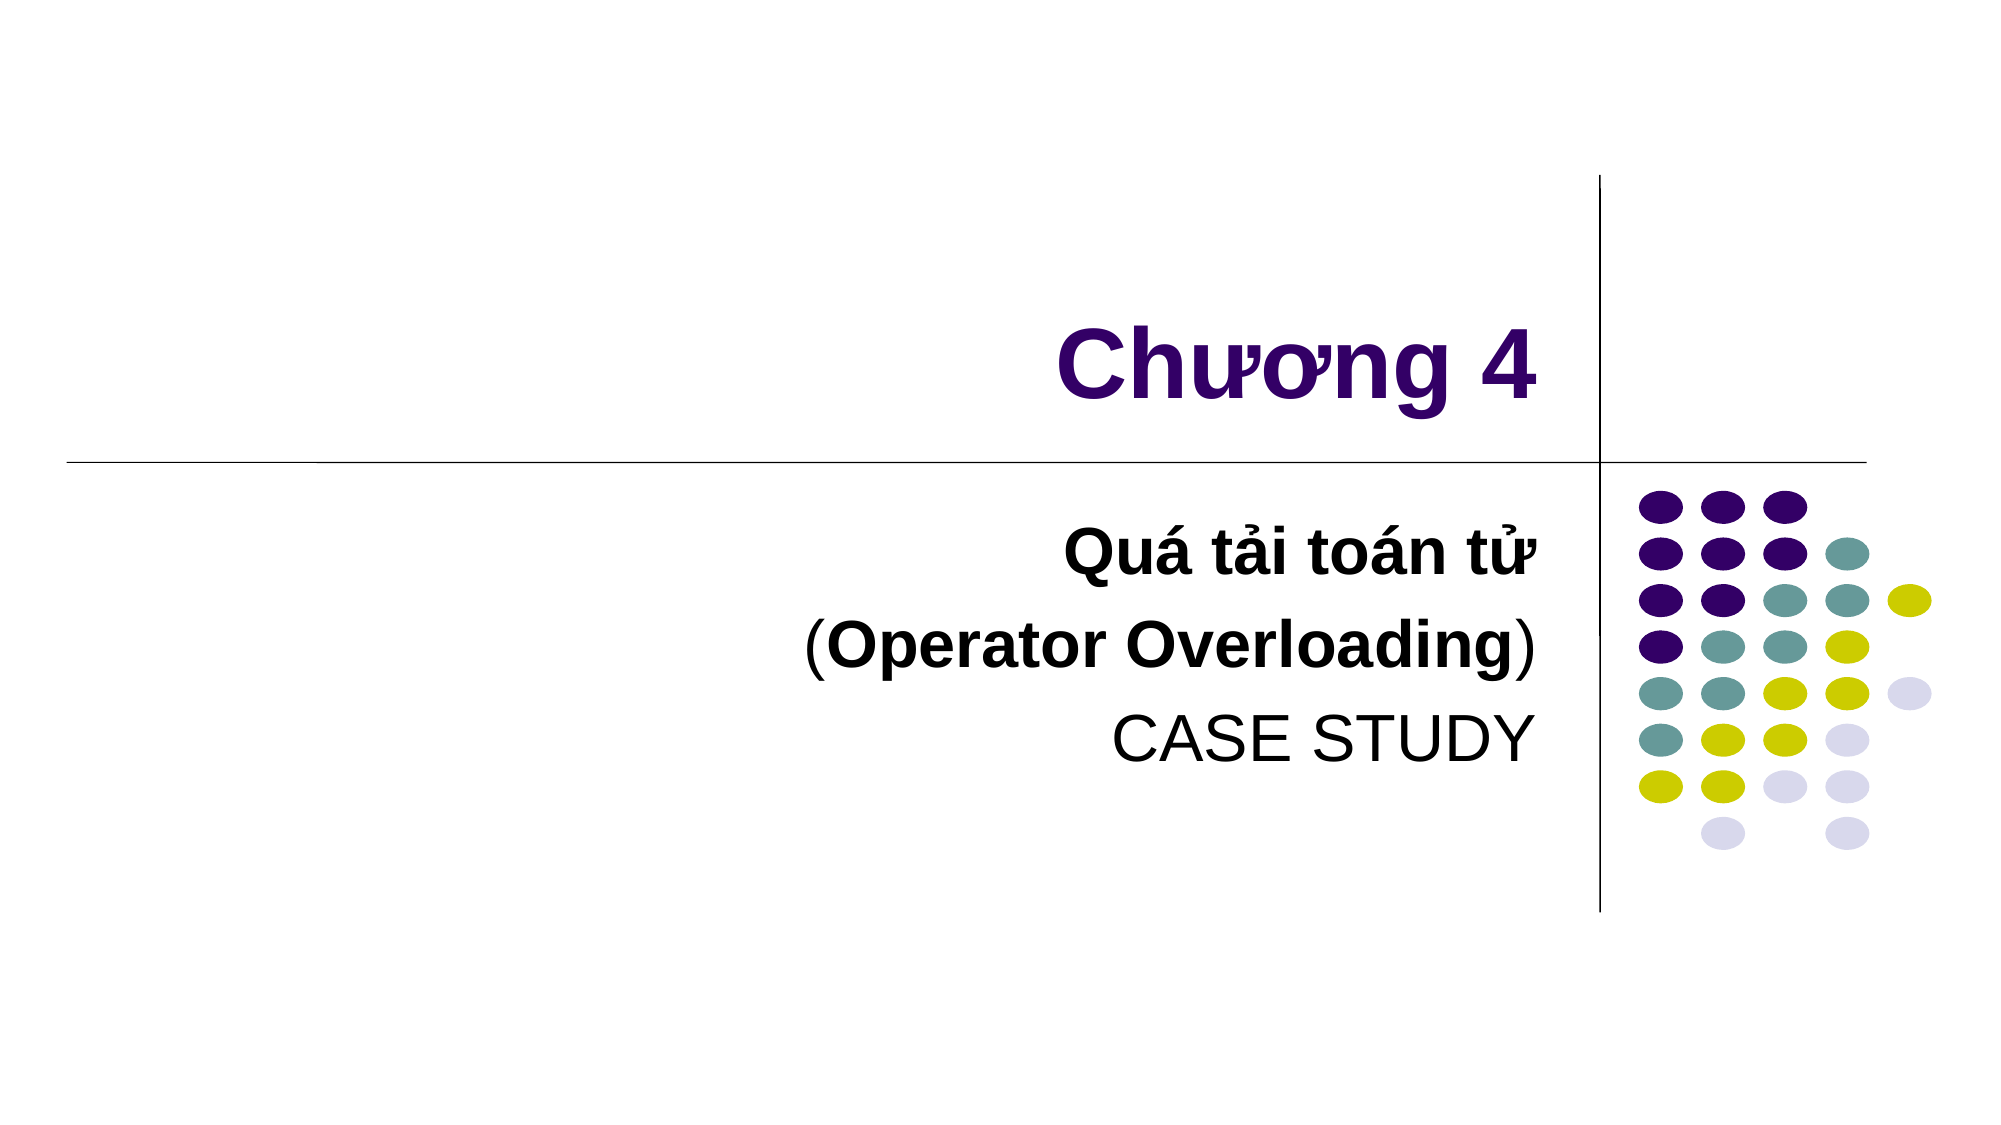

# Chương 4
Quá tải toán tử
(Operator Overloading)
CASE STUDY